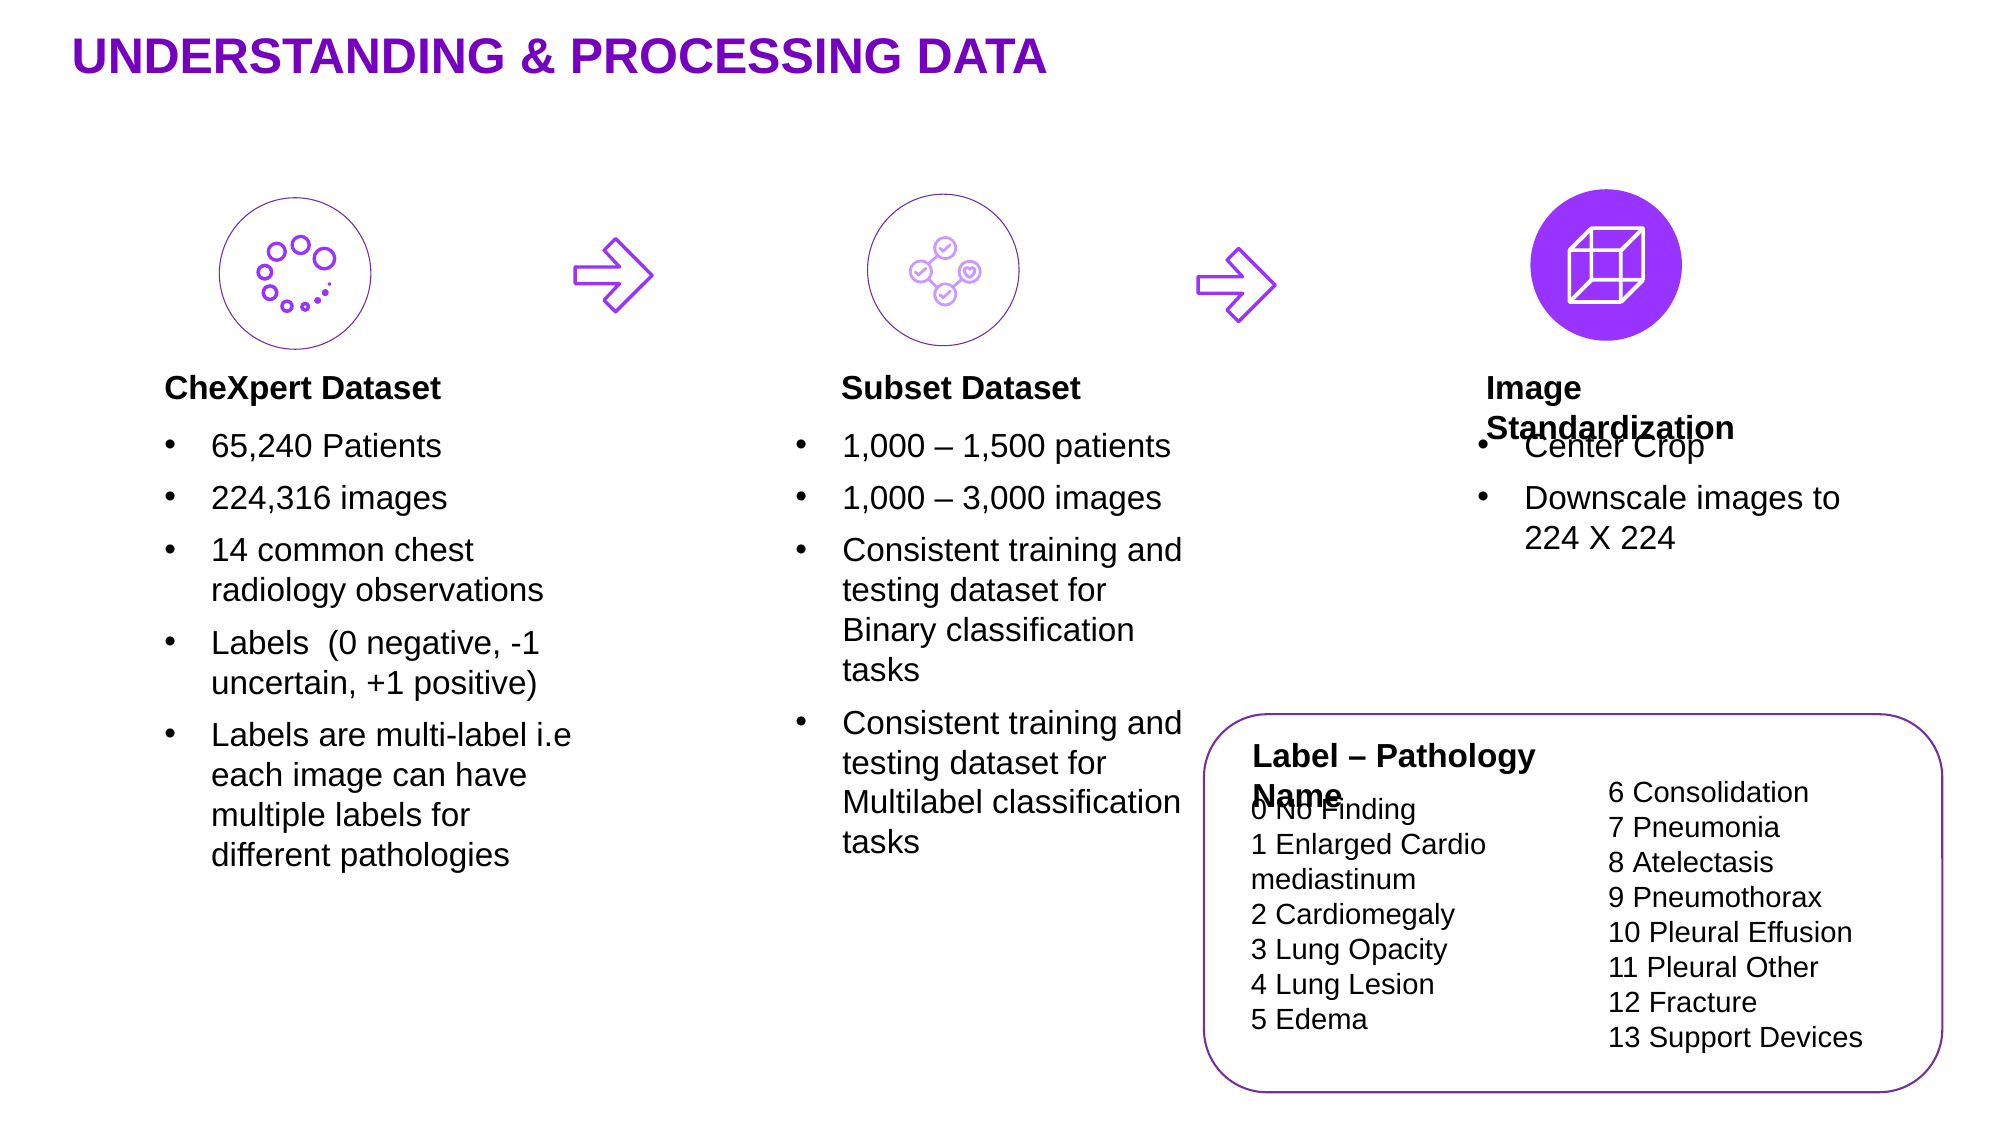

# Understanding & Processing Data

Image Standardization
CheXpert Dataset
Subset Dataset
65,240 Patients
224,316 images
14 common chest radiology observations
Labels  (0 negative, -1 uncertain, +1 positive)
Labels are multi-label i.e each image can have multiple labels for different pathologies
1,000 – 1,500 patients
1,000 – 3,000 images
Consistent training and testing dataset for Binary classification tasks
Consistent training and testing dataset for Multilabel classification tasks
Center Crop
Downscale images to 224 X 224

Label – Pathology Name
6 Consolidation
7 Pneumonia
8 Atelectasis
9 Pneumothorax
10 Pleural Effusion
11 Pleural Other
12 Fracture
13 Support Devices
0 No Finding
1 Enlarged Cardio mediastinum
2 Cardiomegaly
3 Lung Opacity
4 Lung Lesion
5 Edema